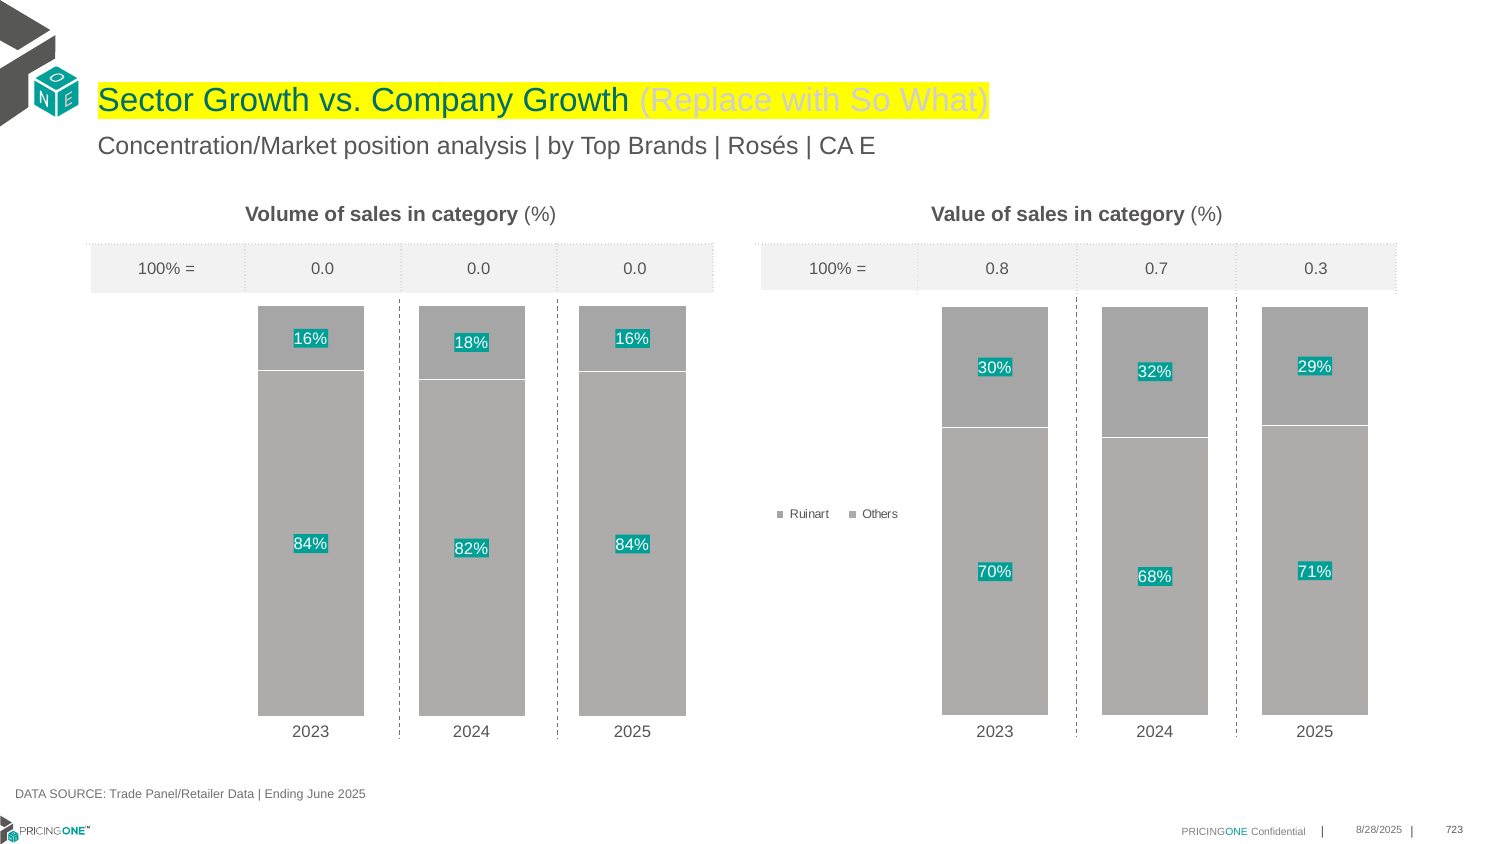

# Sector Growth vs. Company Growth (Replace with So What)
Concentration/Market position analysis | by Top Brands | Rosés | CA E
| Volume of sales in category (%) |  |  |  |
| --- | --- | --- | --- |
| 100% = | 0.0 | 0.0 | 0.0 |
| Value of sales in category (%) |  |  |  |
| --- | --- | --- | --- |
| 100% = | 0.8 | 0.7 | 0.3 |

### Chart

| Category | Others | Ruinart |
|---|---|---|
| 2023 | 0.8404051682884033 | 0.15959483171159675 |
| 2024 | 0.8191276510604242 | 0.18087234893957582 |
| 2025 | 0.8386757750919601 | 0.16132422490803994 |

### Chart

| Category | Others | Ruinart |
|---|---|---|
| 2023 | 0.7029961132018094 | 0.2970038867981906 |
| 2024 | 0.6796659730400283 | 0.32033402695997165 |
| 2025 | 0.7074806282398931 | 0.2925193717601069 |
DATA SOURCE: Trade Panel/Retailer Data | Ending June 2025

8/28/2025
723